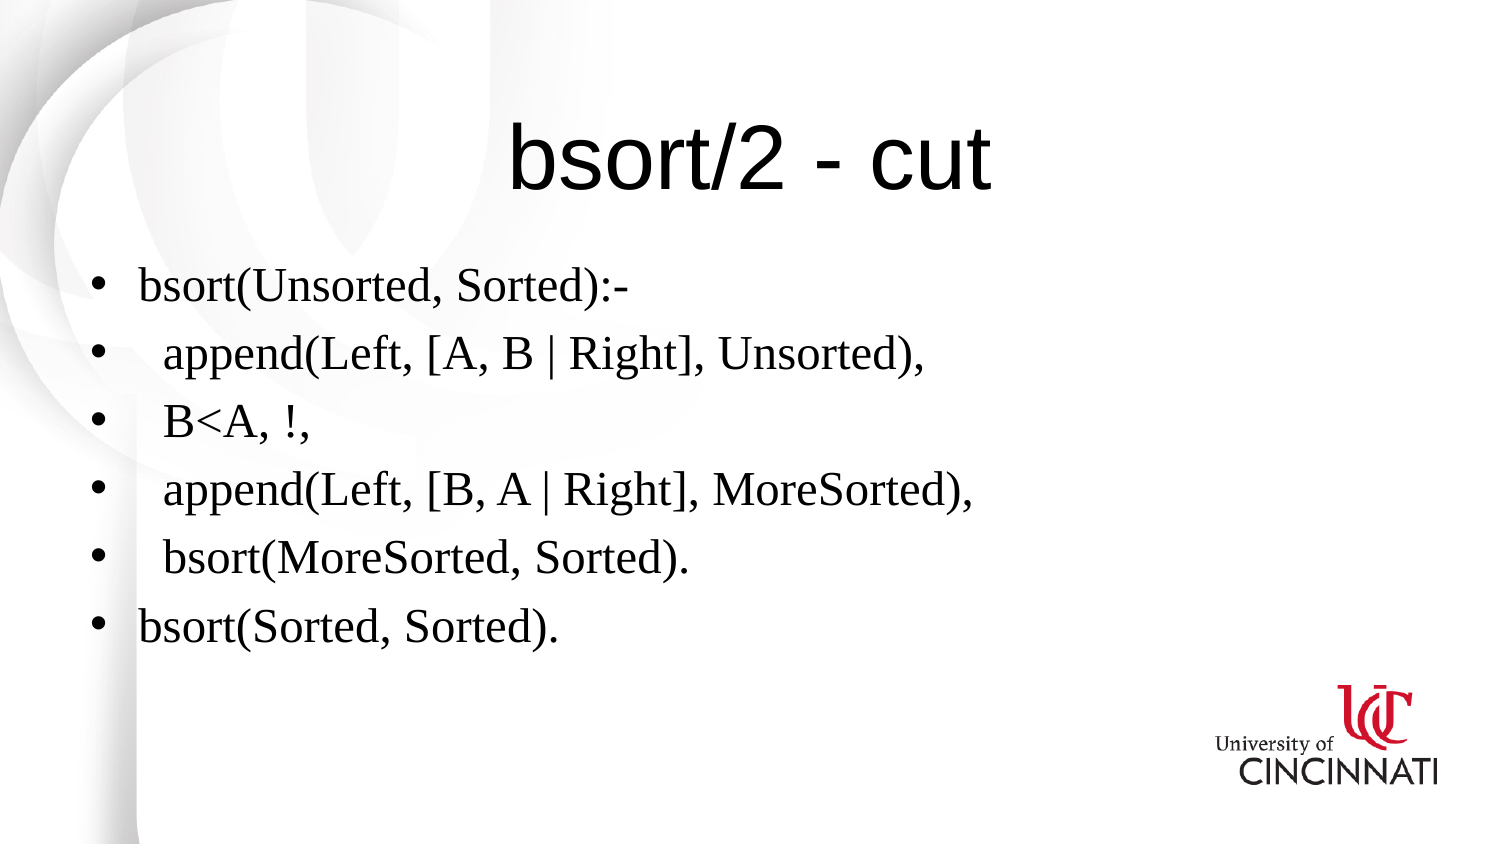

# bsort/2 - cut
bsort(Unsorted, Sorted):-
  append(Left, [A, B | Right], Unsorted),
  B<A, !,
  append(Left, [B, A | Right], MoreSorted),
  bsort(MoreSorted, Sorted).
bsort(Sorted, Sorted).